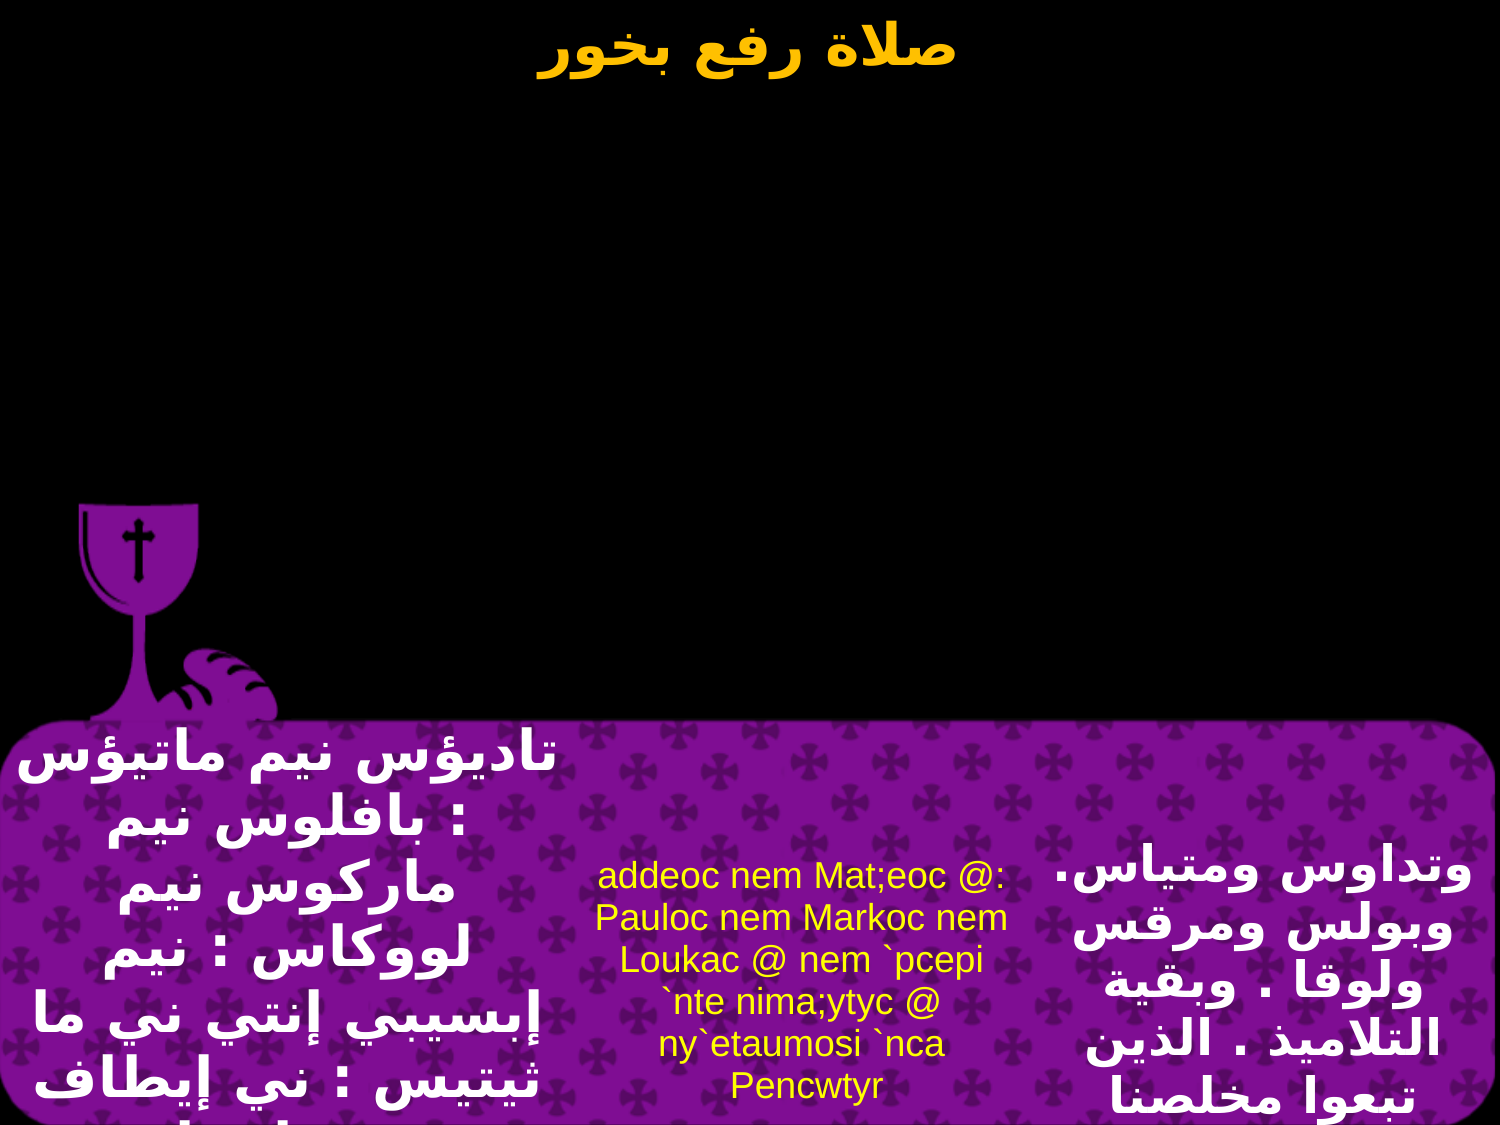

| تاديؤس نيم ماتيؤس : بافلوس نيم ماركوس نيم لووكاس : نيم إبسيبي إنتي ني ما ثيتيس : ني إيطاف موشي إنصابين صوتير | :addeoc nem Mat;eoc @ Pauloc nem Markoc nem Loukac @ nem `pcepi `nte nima;ytyc @ ny`etaumosi `nca Pencwtyr | وتداوس ومتياس. وبولس ومرقس ولوقا . وبقية التلاميذ . الذين تبعوا مخلصنا |
| --- | --- | --- |